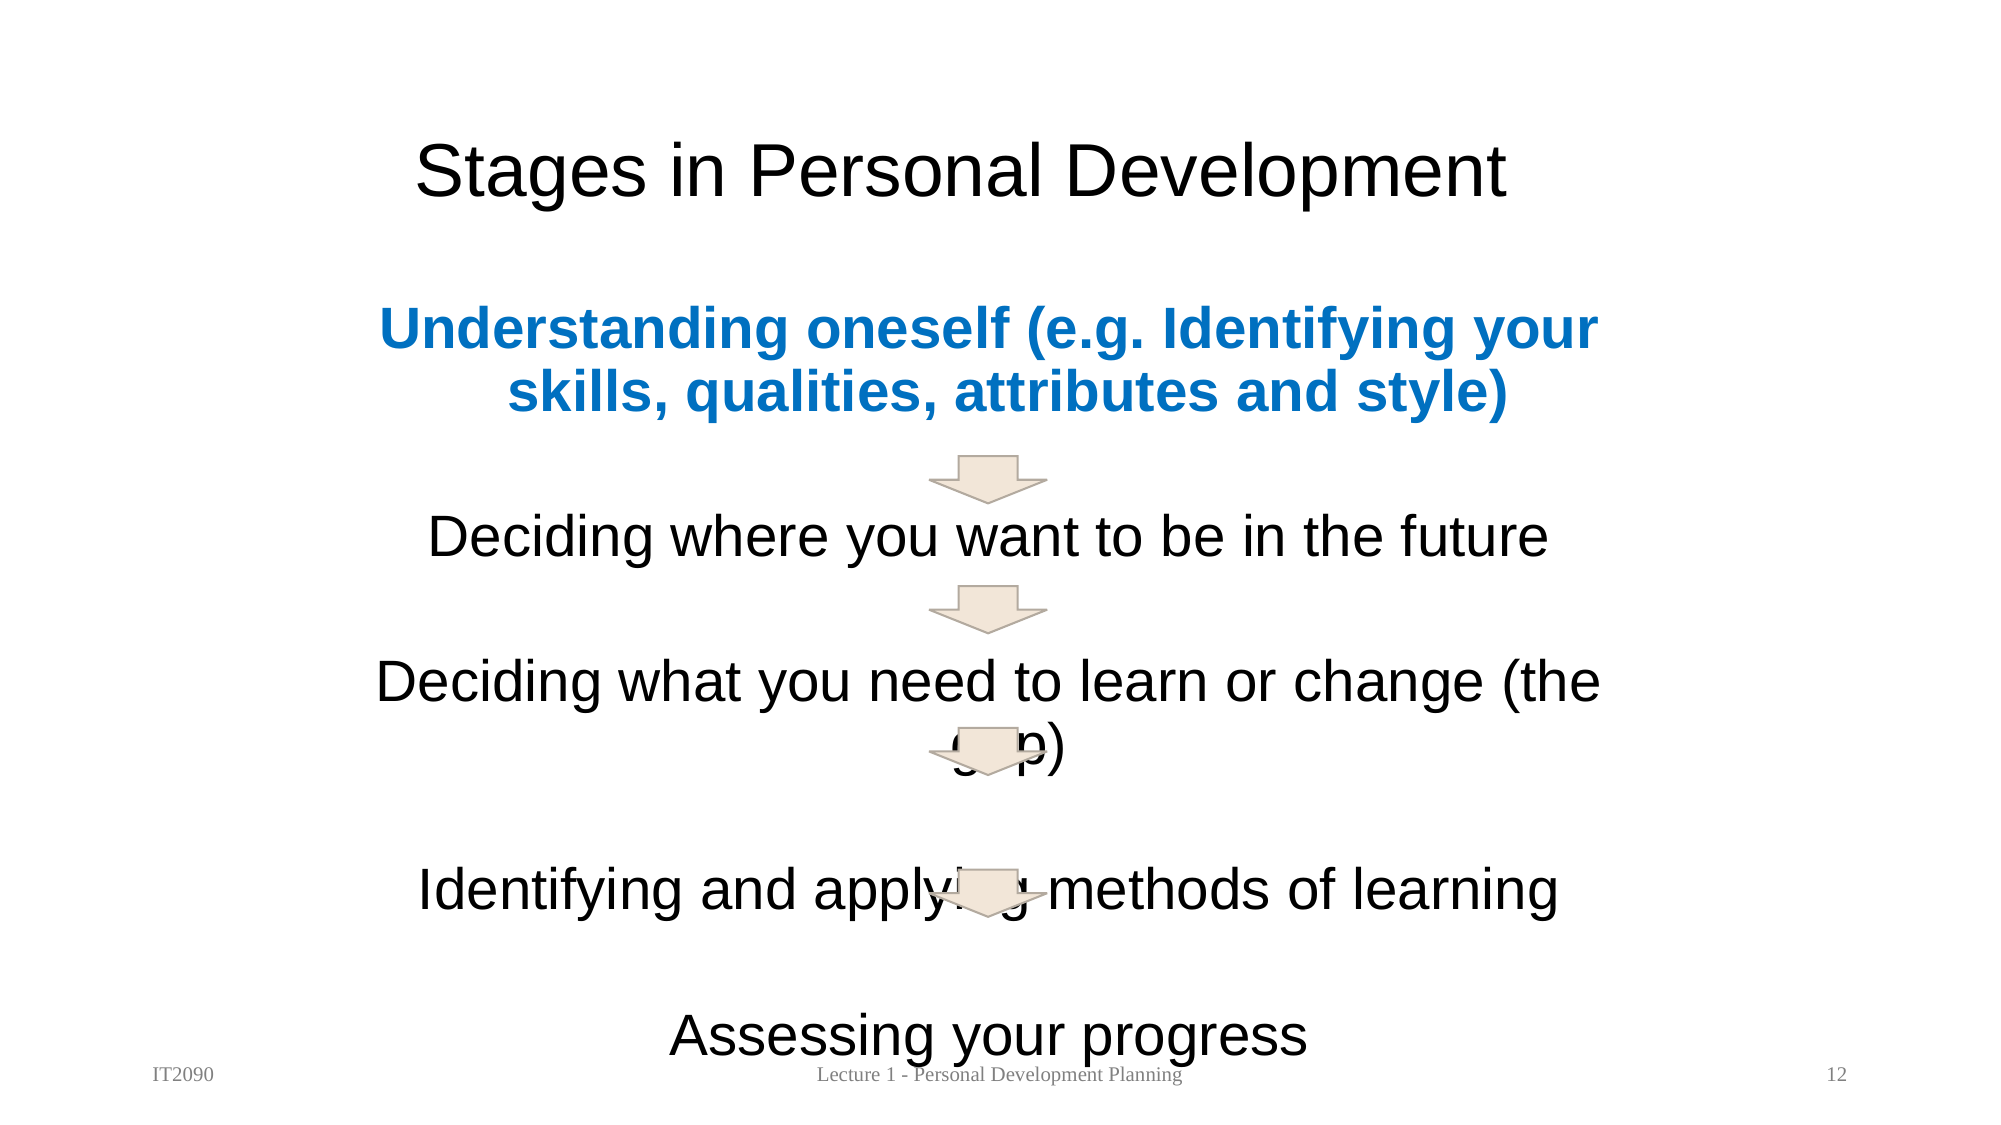

# Stages in Personal Development
Understanding oneself (e.g. Identifying your skills, qualities, attributes and style)

Deciding where you want to be in the future

Deciding what you need to learn or change (the gap)

Identifying and applying methods of learning

Assessing your progress

IT2090
Lecture 1 - Personal Development Planning
12